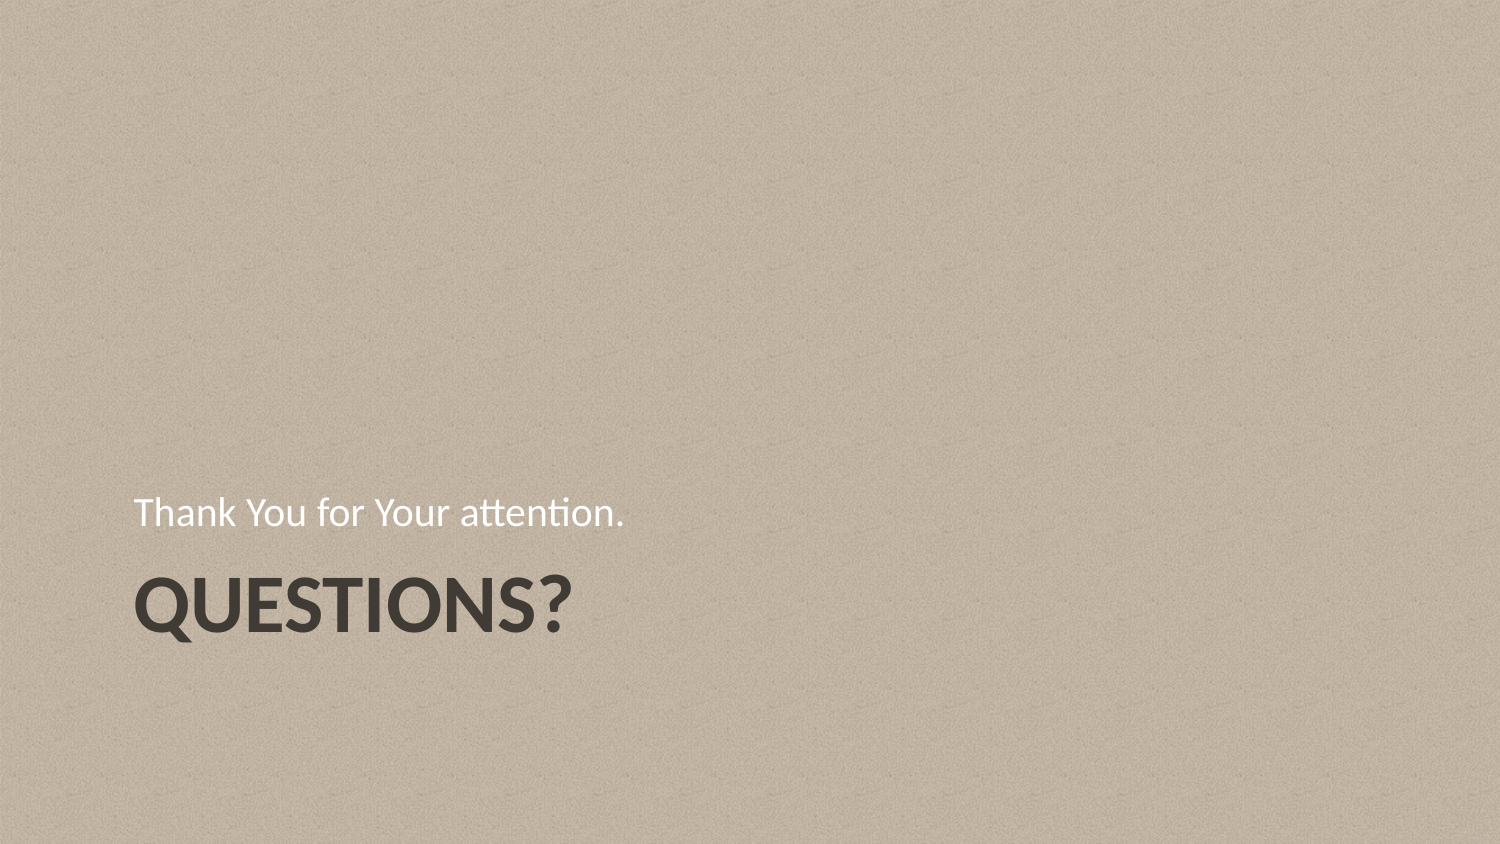

Thank You for Your attention.
# questions?